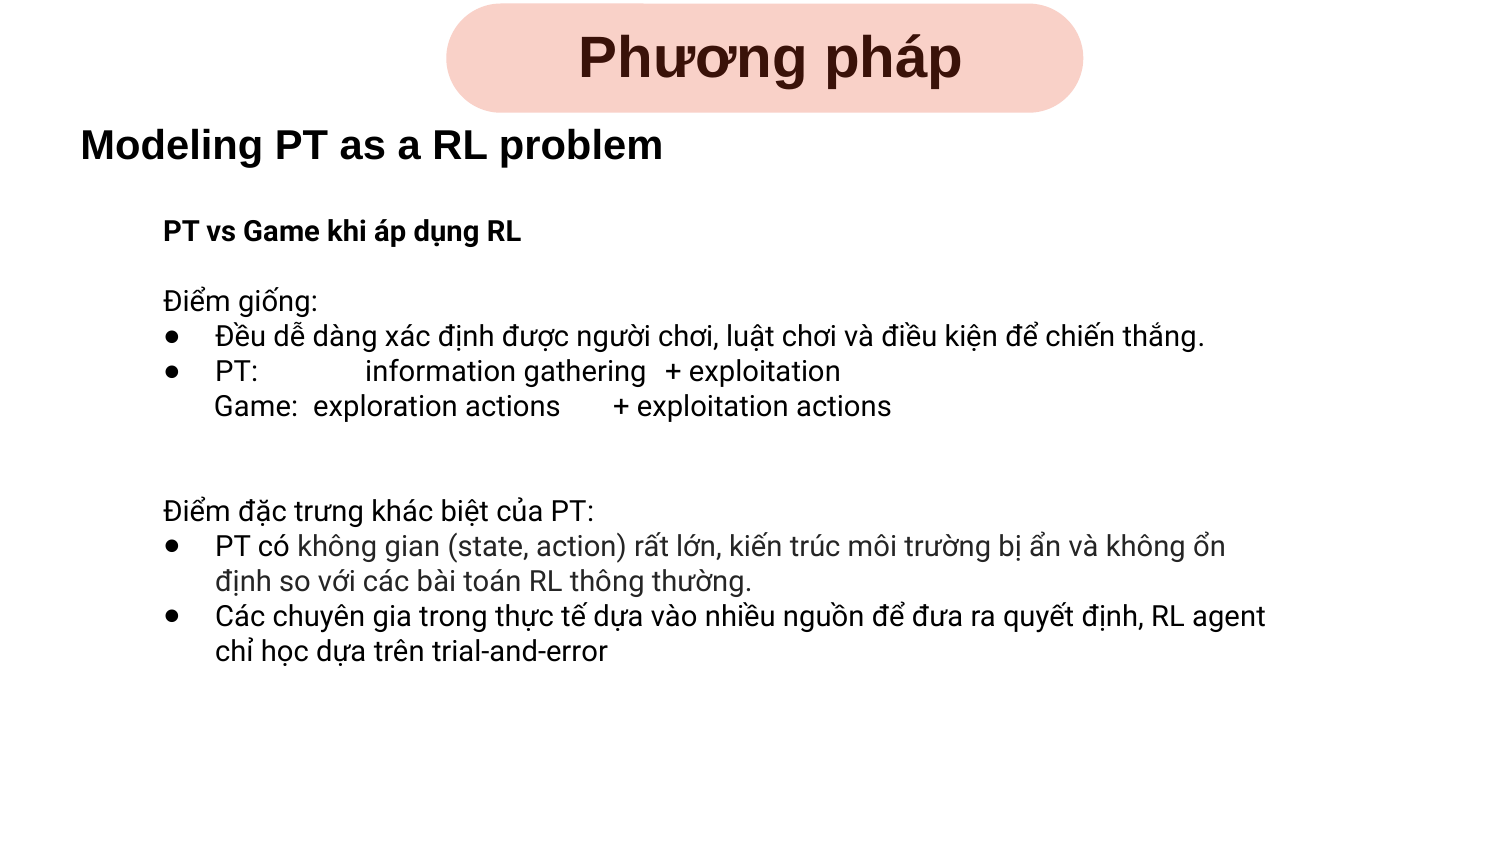

# Phương pháp
Modeling PT as a RL problem

PT vs Game khi áp dụng RL

Điểm giống:
Đều dễ dàng xác định được người chơi, luật chơi và điều kiện để chiến thắng.
PT: 	information gathering 	+ exploitation
       Game: 	exploration actions 	+ exploitation actions

Điểm đặc trưng khác biệt của PT:
PT có không gian (state, action) rất lớn, kiến trúc môi trường bị ẩn và không ổn định so với các bài toán RL thông thường.
Các chuyên gia trong thực tế dựa vào nhiều nguồn để đưa ra quyết định, RL agent chỉ học dựa trên trial-and-error